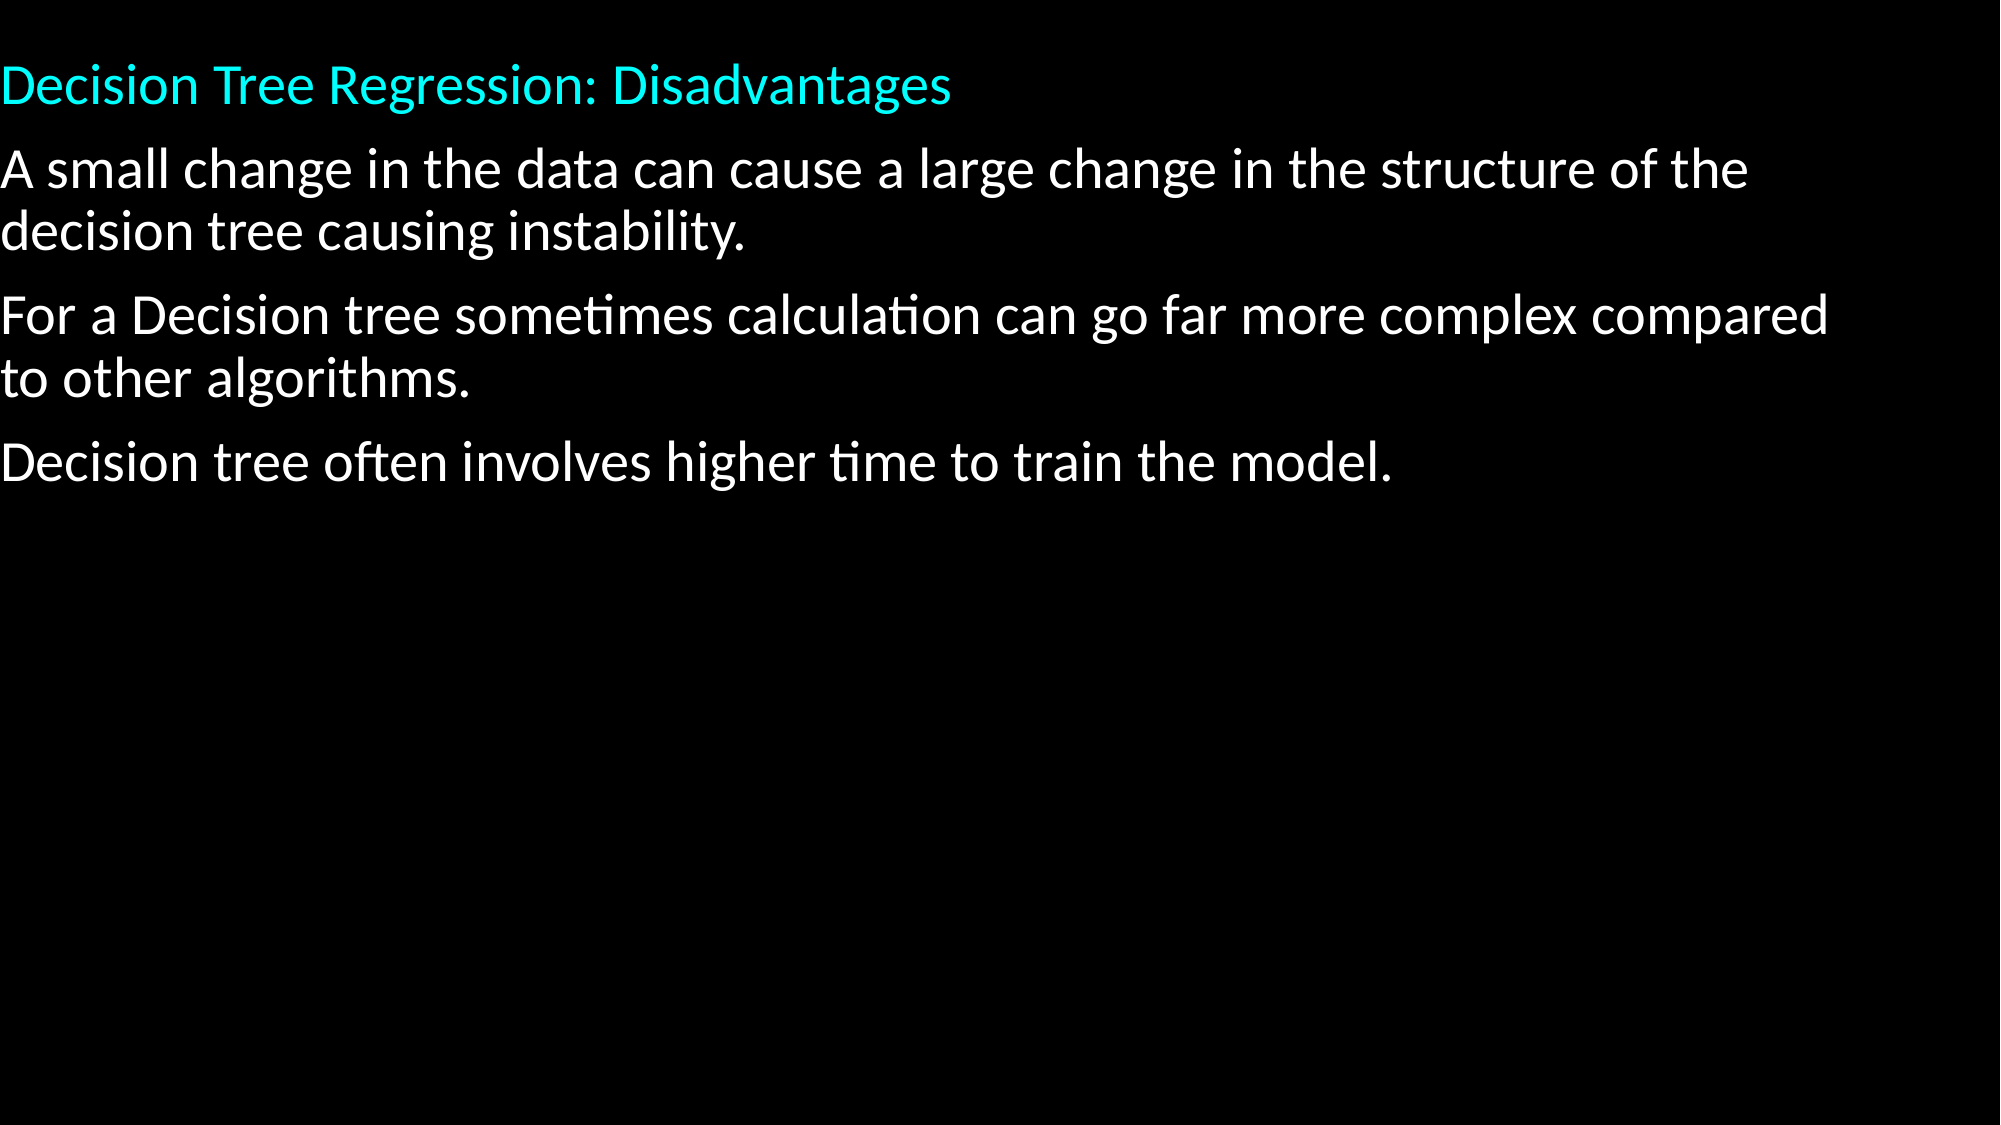

Decision Tree Regression: Disadvantages
A small change in the data can cause a large change in the structure of the decision tree causing instability.
For a Decision tree sometimes calculation can go far more complex compared to other algorithms.
Decision tree often involves higher time to train the model.